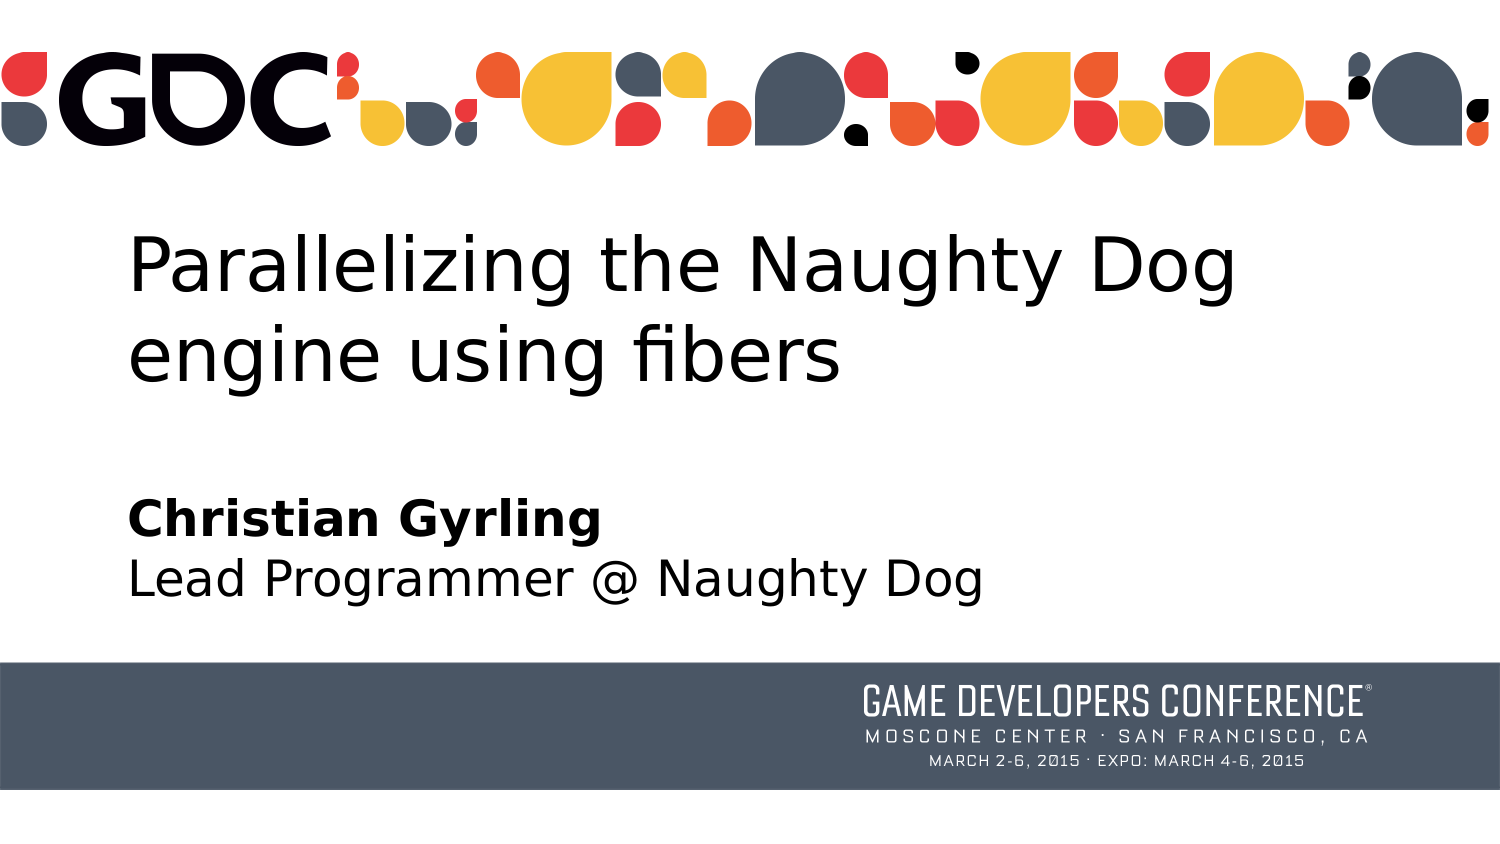

Parallelizing the Naughty Dog engine using fibers
Christian Gyrling
Lead Programmer @ Naughty Dog